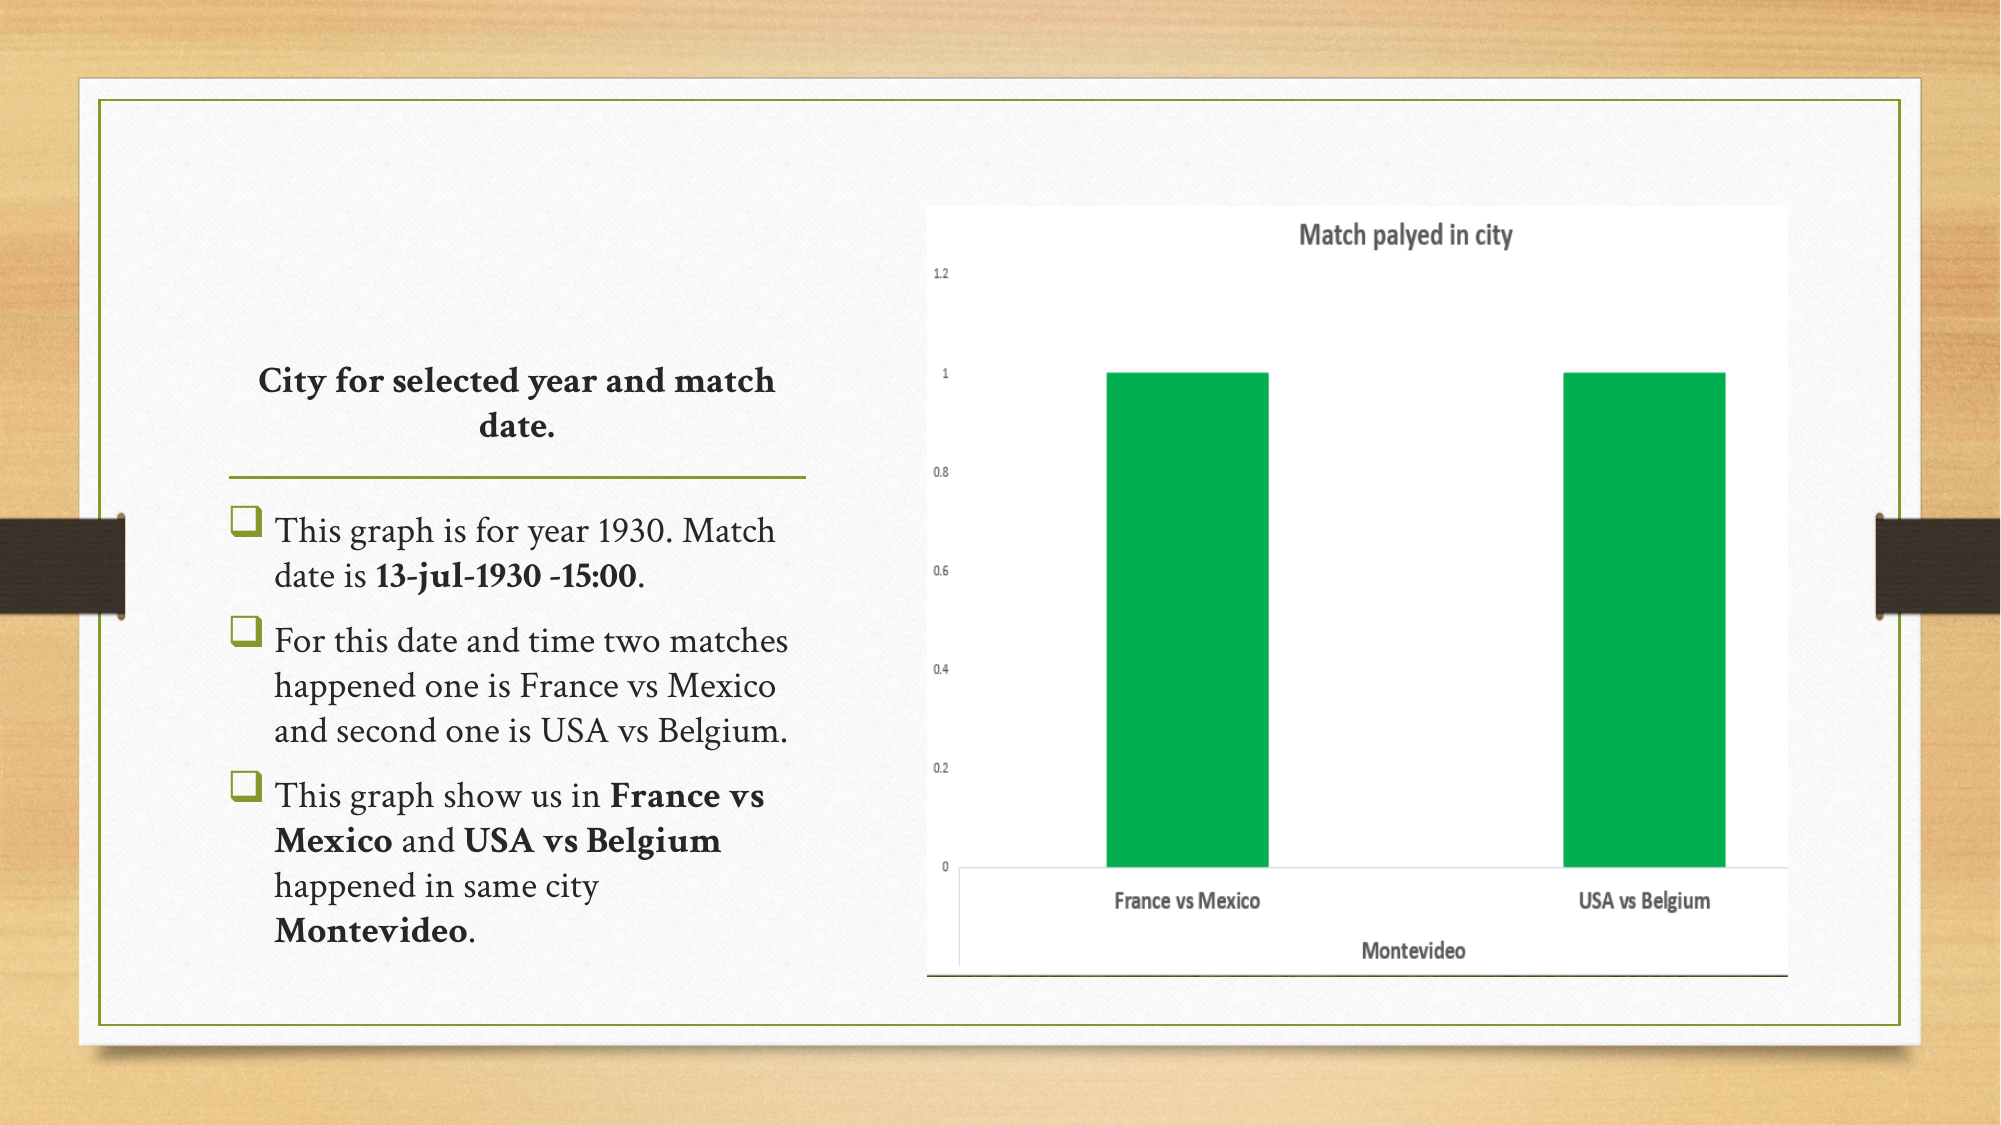

### Chart

| Category |
|---|

### Chart

| Category |
|---|

### Chart

| Category |
|---|
# City for selected year and match date.
This graph is for year 1930. Match date is 13-jul-1930 -15:00.
For this date and time two matches happened one is France vs Mexico and second one is USA vs Belgium.
This graph show us in France vs Mexico and USA vs Belgium happened in same city Montevideo.